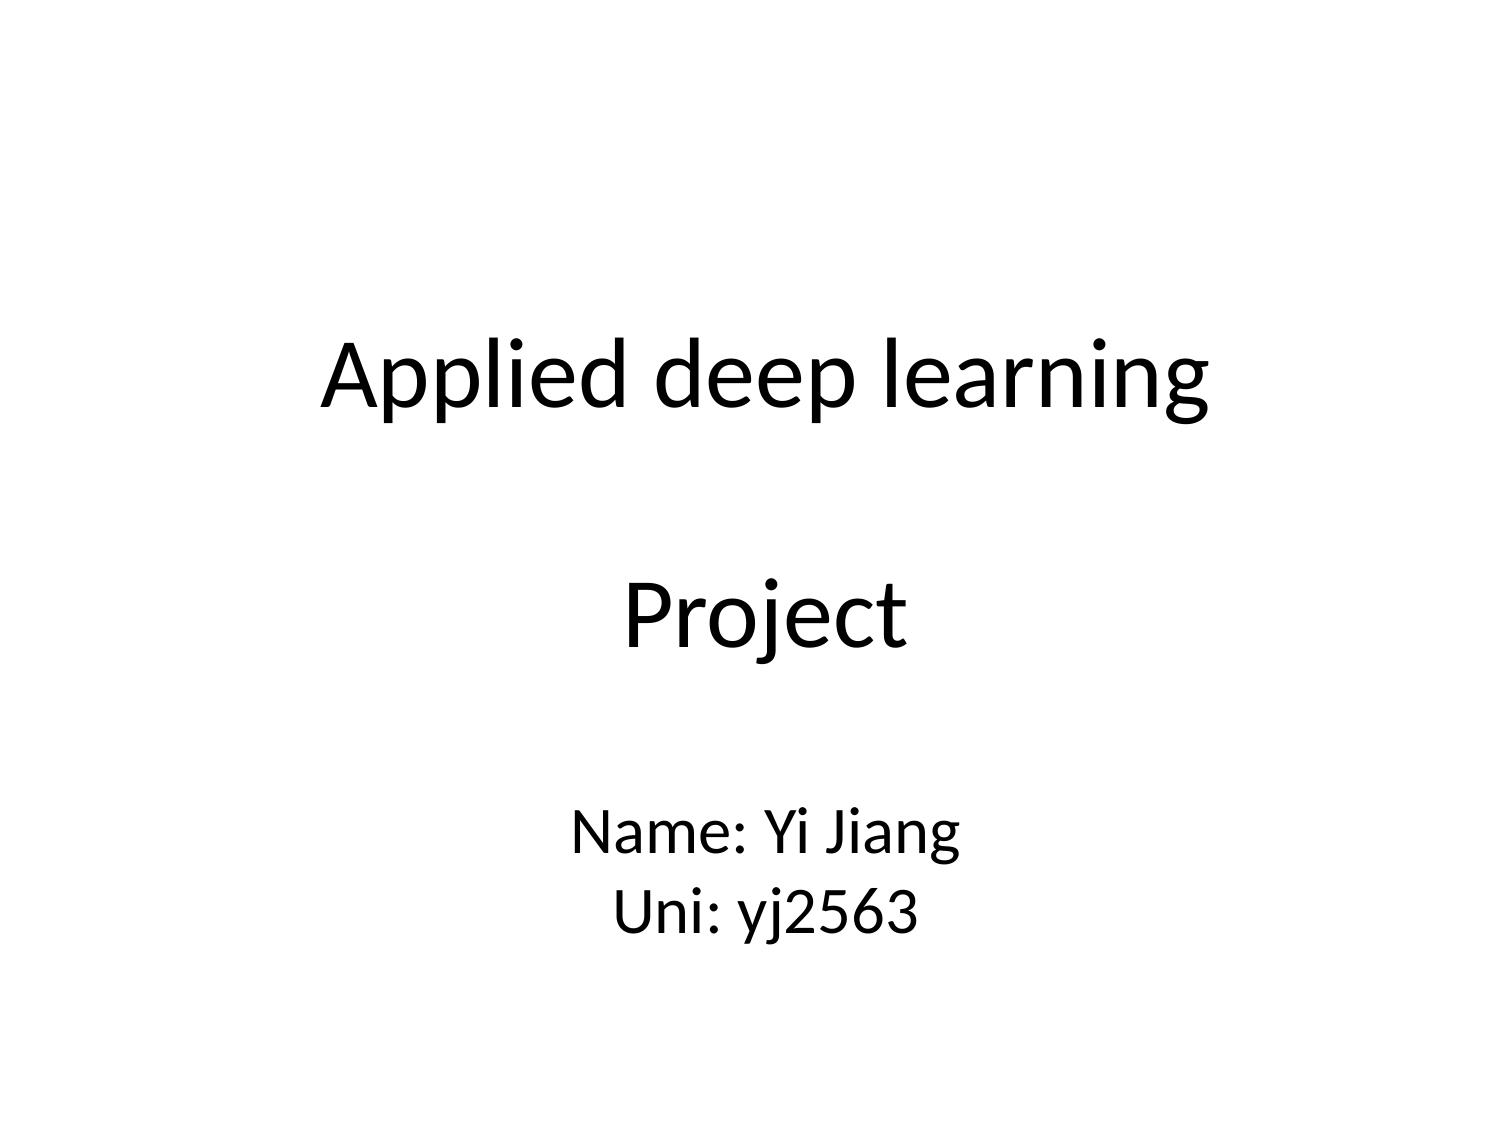

Applied deep learning

Project

Name: Yi Jiang
Uni: yj2563